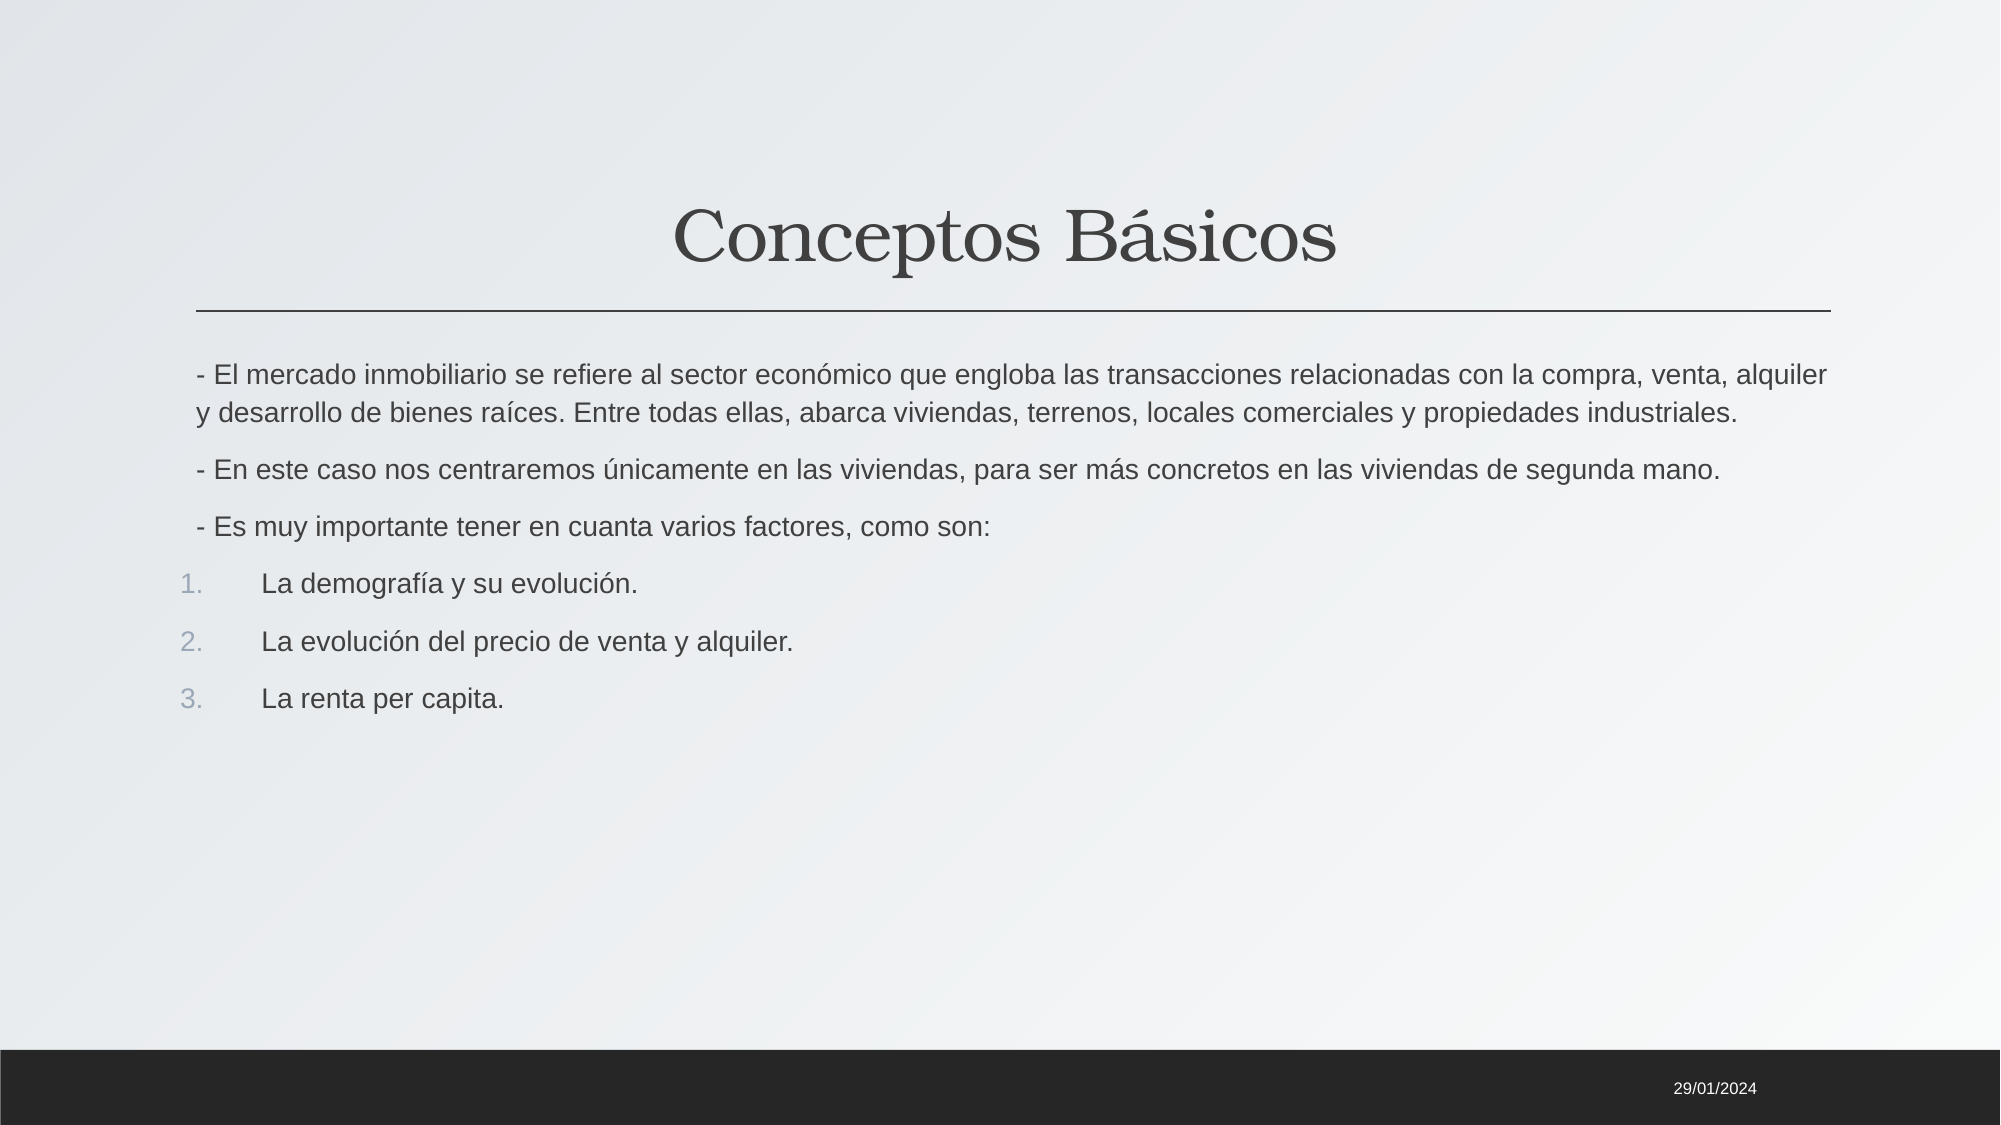

# Conceptos Básicos
- El mercado inmobiliario se refiere al sector económico que engloba las transacciones relacionadas con la compra, venta, alquiler y desarrollo de bienes raíces. Entre todas ellas, abarca viviendas, terrenos, locales comerciales y propiedades industriales.
- En este caso nos centraremos únicamente en las viviendas, para ser más concretos en las viviendas de segunda mano.
- Es muy importante tener en cuanta varios factores, como son:
La demografía y su evolución.
La evolución del precio de venta y alquiler.
La renta per capita.

29/01/2024